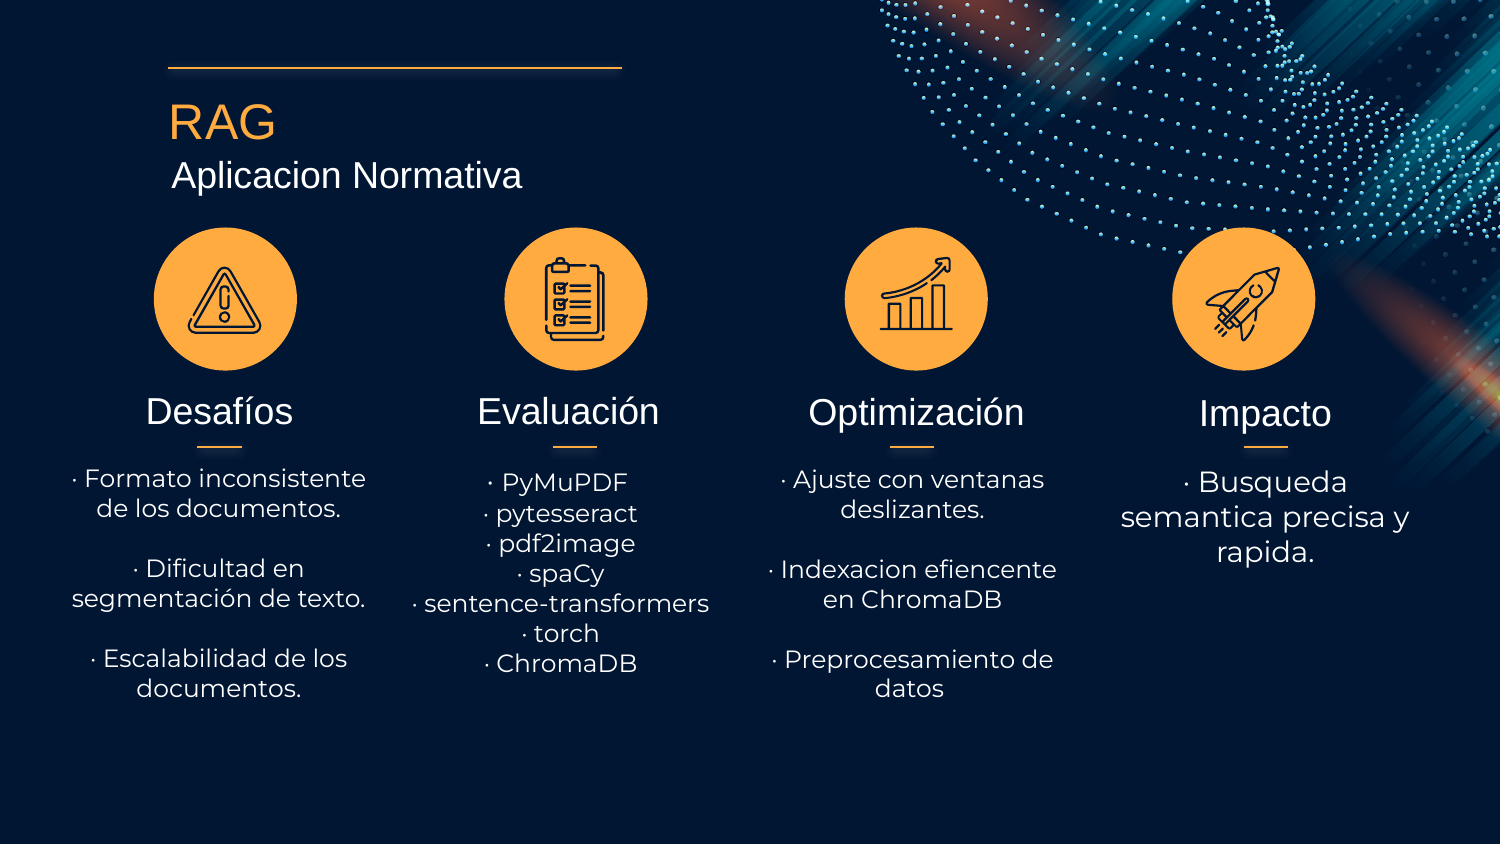

RAG

Aplicacion Normativa

Impacto
Desafíos
Evaluación
Optimización
· Formato inconsistente de los documentos.

· Dificultad en segmentación de texto.

· Escalabilidad de los documentos.

· PyMuPDF
· pytesseract
· pdf2image
· spaCy
· sentence-transformers
· torch
· ChromaDB
· Ajuste con ventanas deslizantes.

· Indexacion efiencente en ChromaDB

· Preprocesamiento de datos

· Busqueda semantica precisa y rapida.